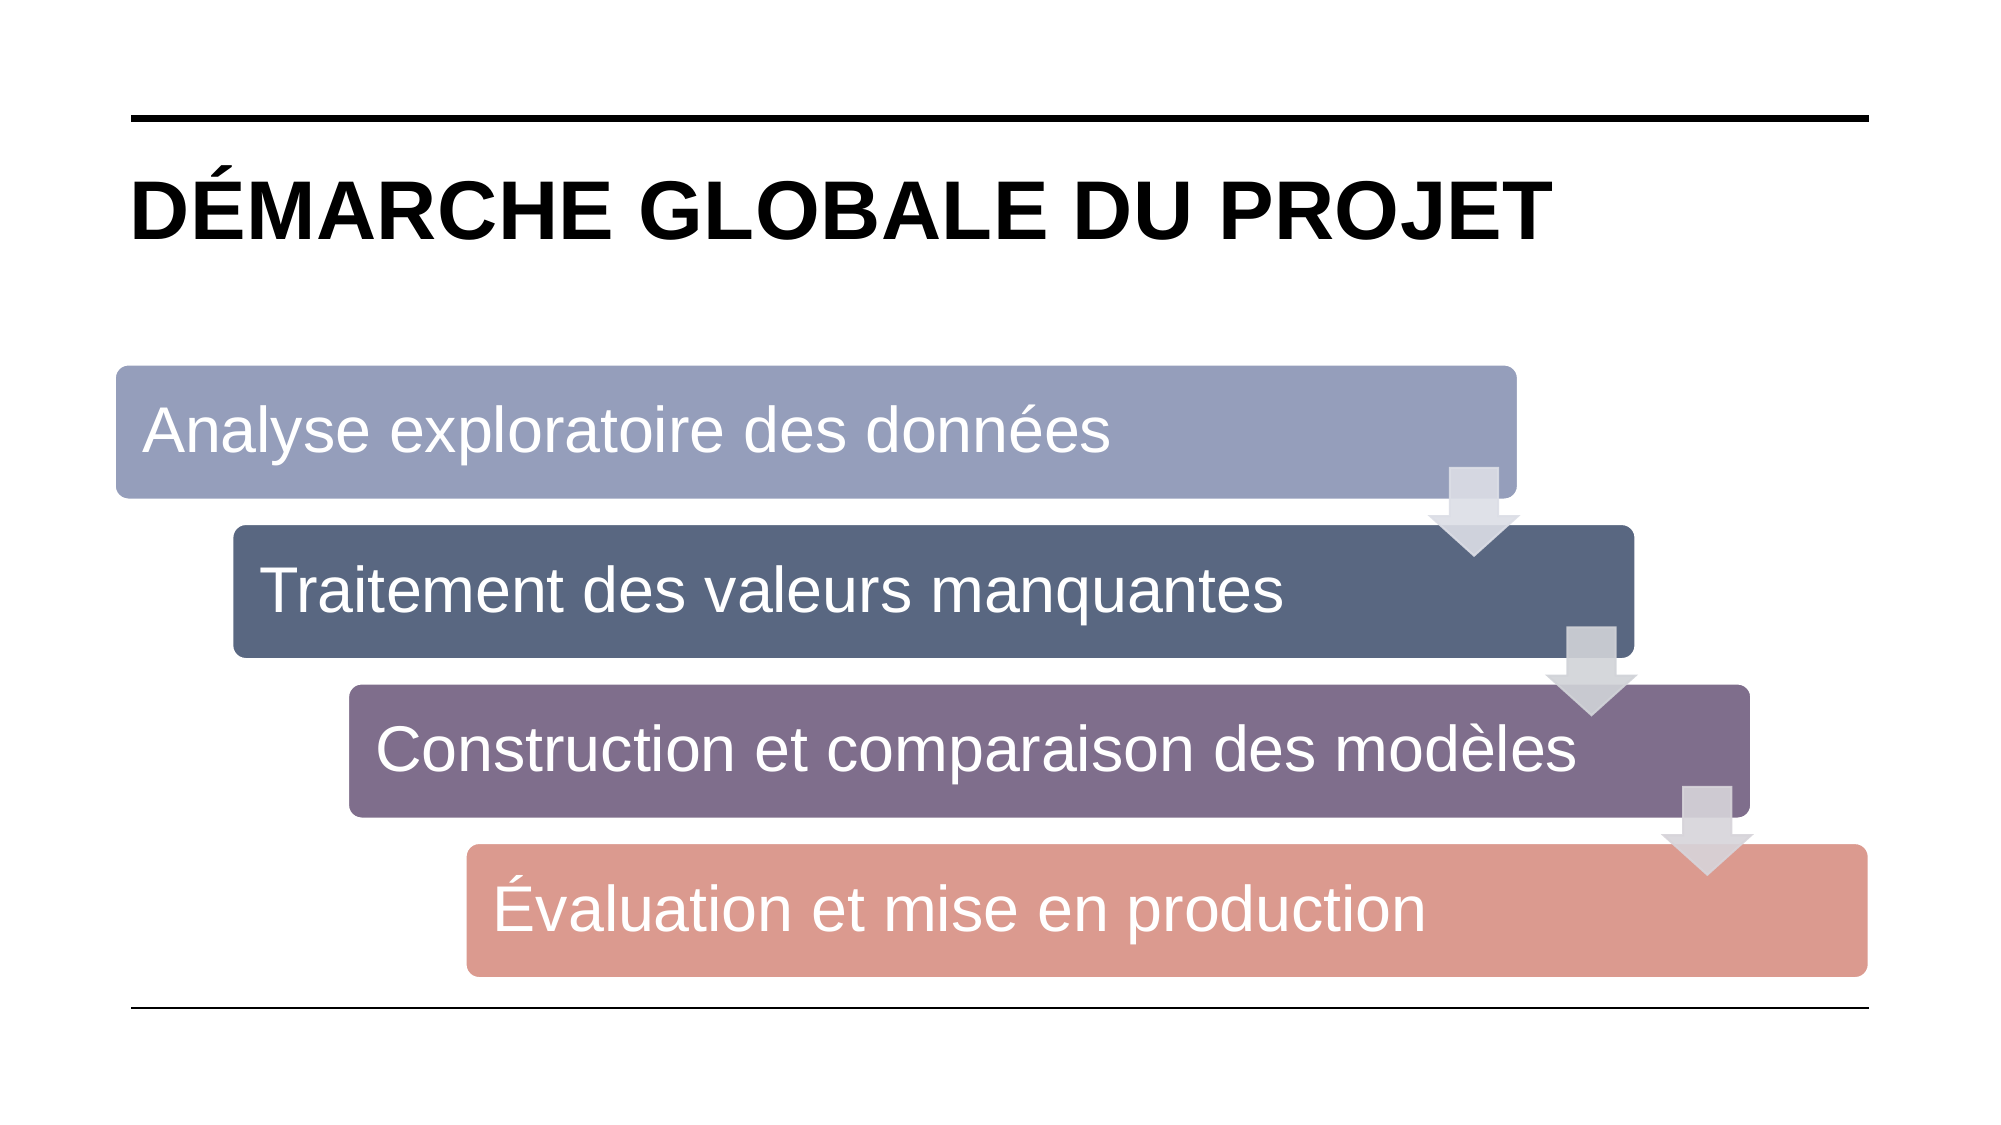

# Démarche globale du projet
Analyse exploratoire des données
Traitement des valeurs manquantes
Construction et comparaison des modèles
Évaluation et mise en production

4